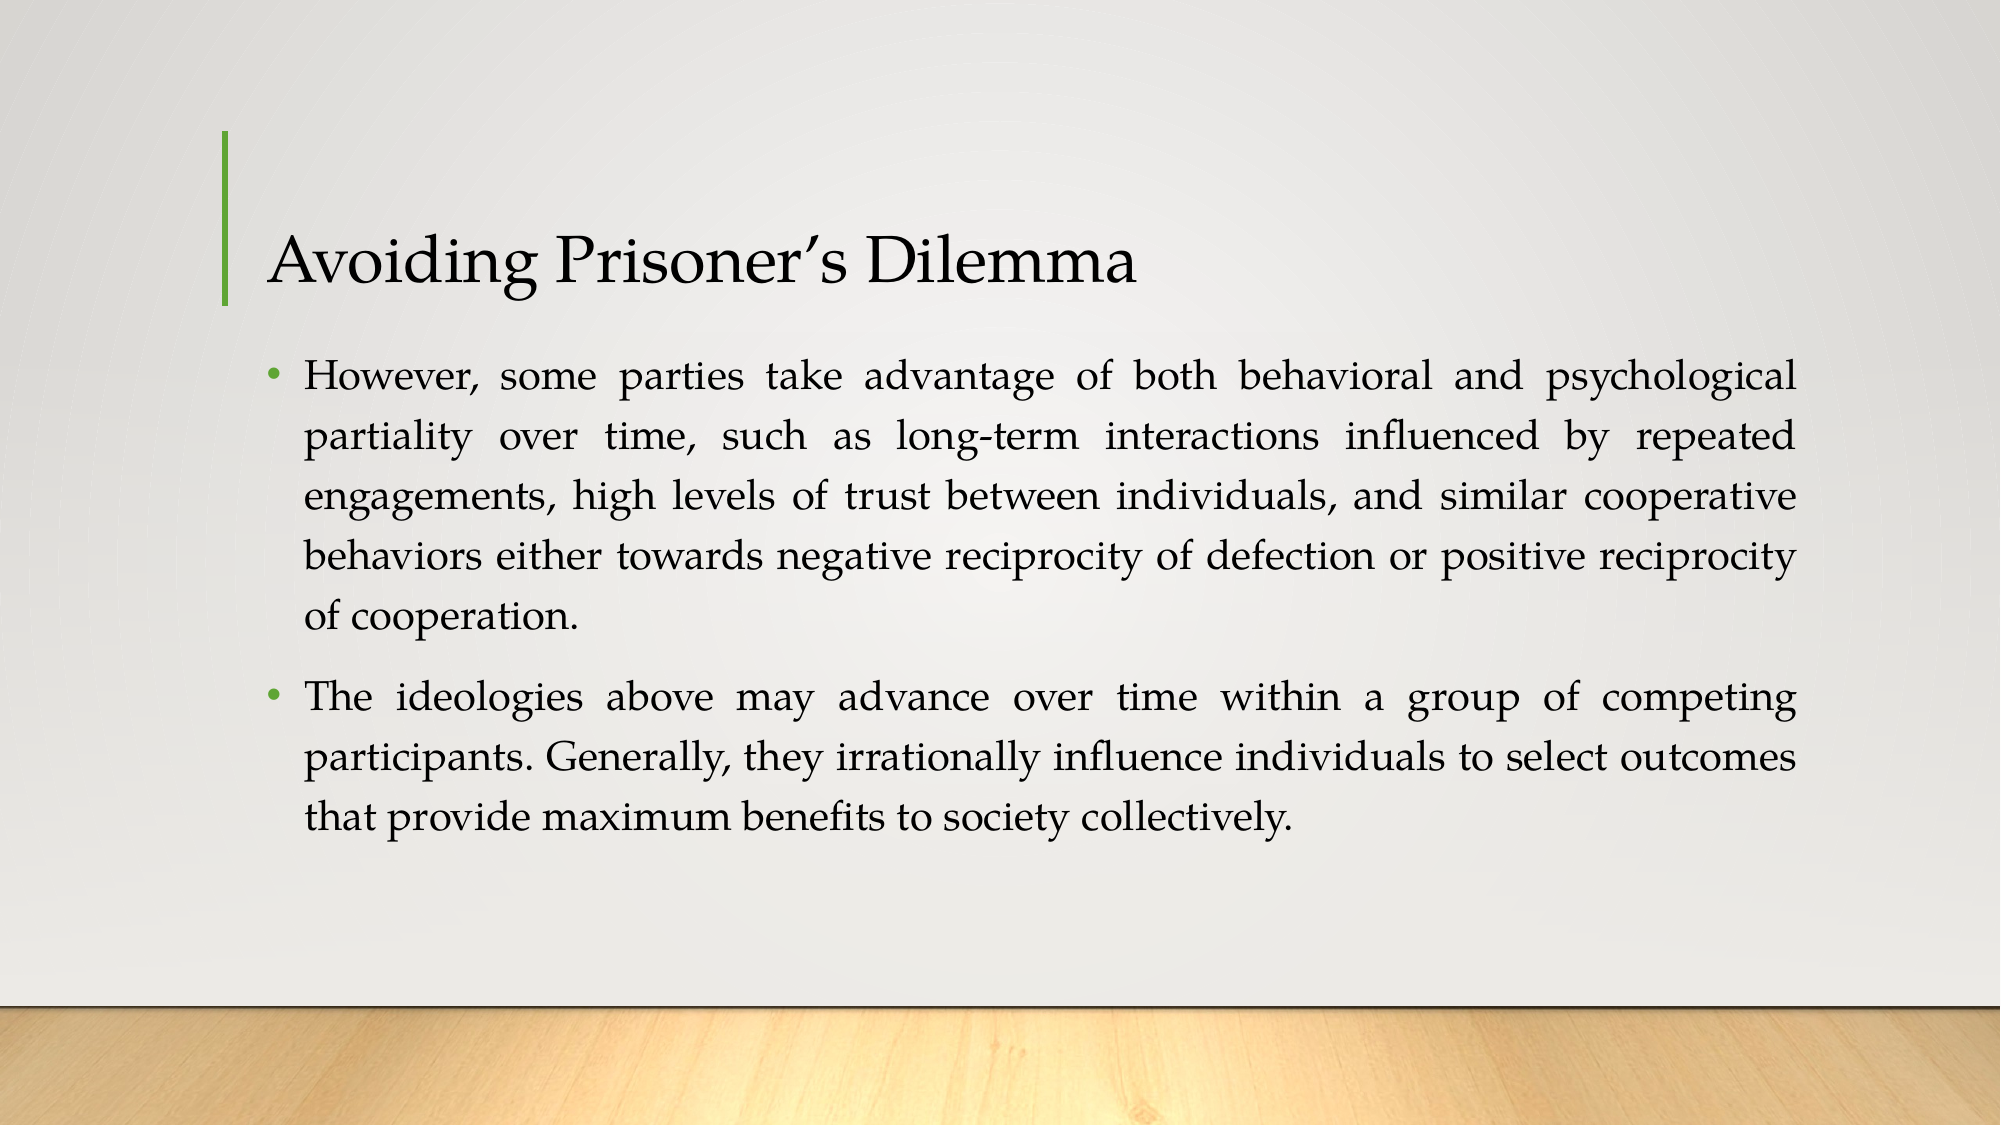

# Avoiding Prisoner’s Dilemma
However, some parties take advantage of both behavioral and psychological partiality over time, such as long-term interactions influenced by repeated engagements, high levels of trust between individuals, and similar cooperative behaviors either towards negative reciprocity of defection or positive reciprocity of cooperation.
The ideologies above may advance over time within a group of competing participants. Generally, they irrationally influence individuals to select outcomes that provide maximum benefits to society collectively.